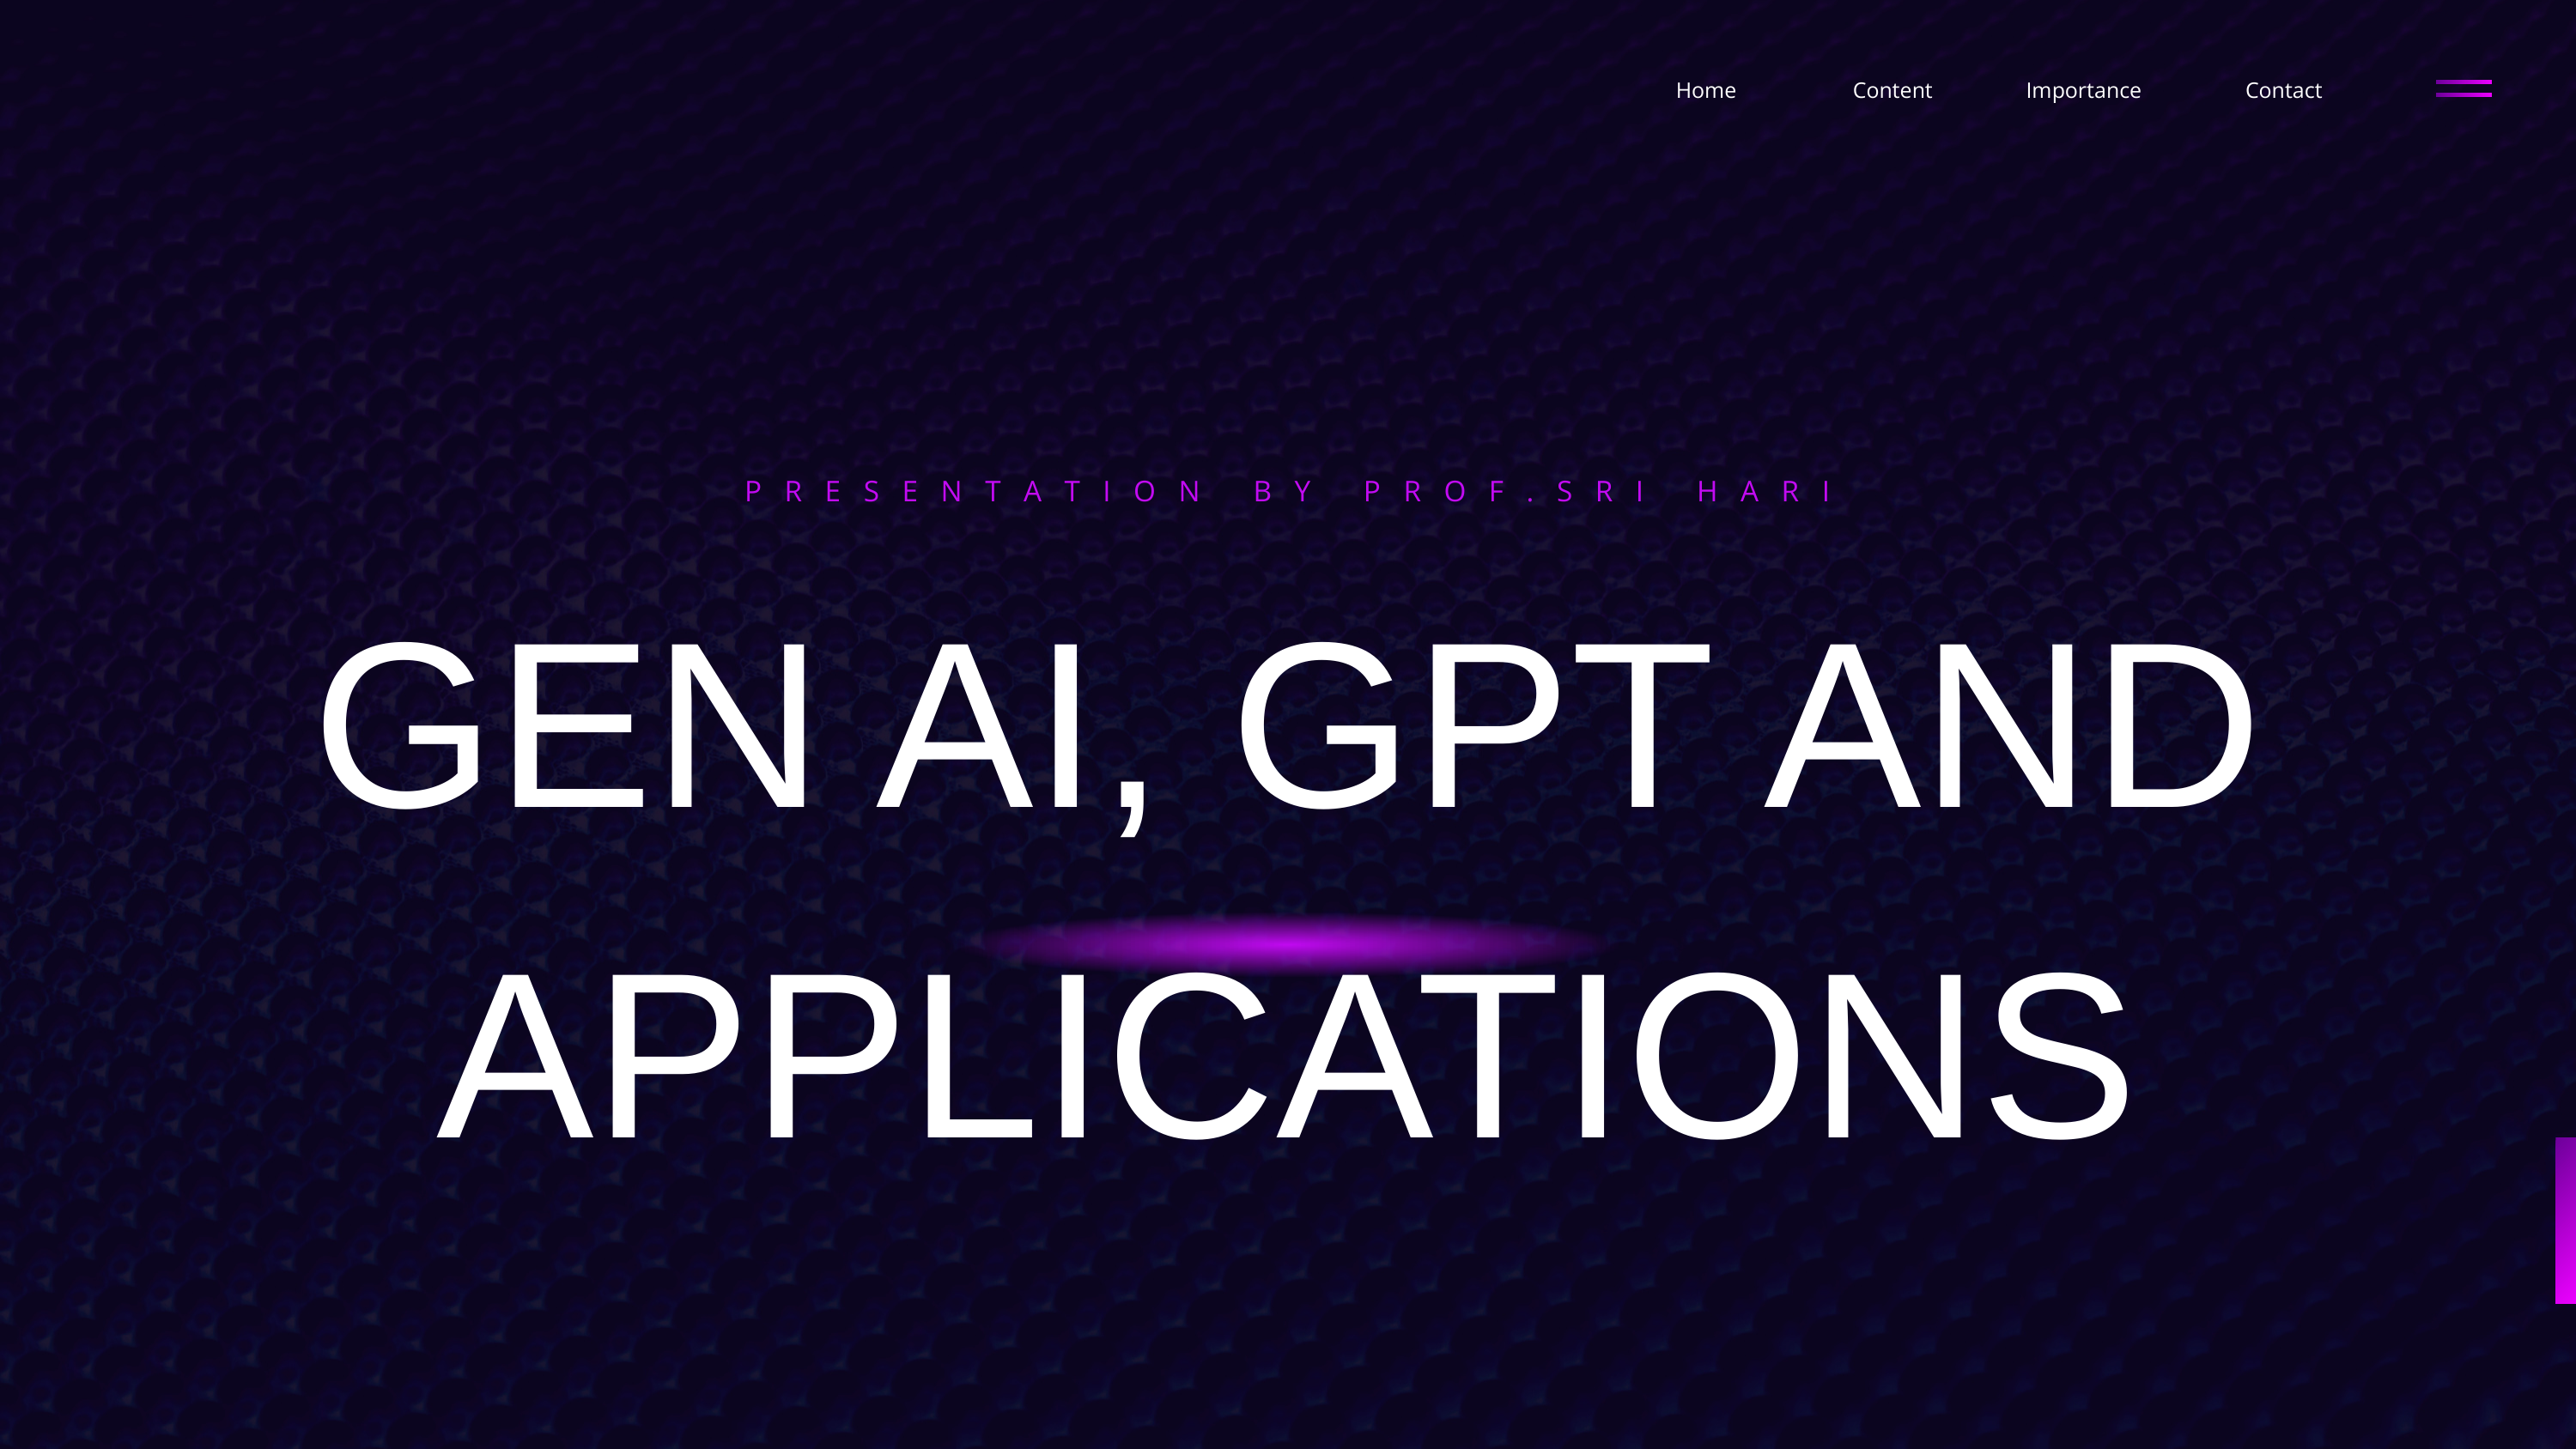

Home
Content
Importance
Contact

PRESENTATION BY PROF.SRI HARI
GEN AI, GPT AND APPLICATIONS